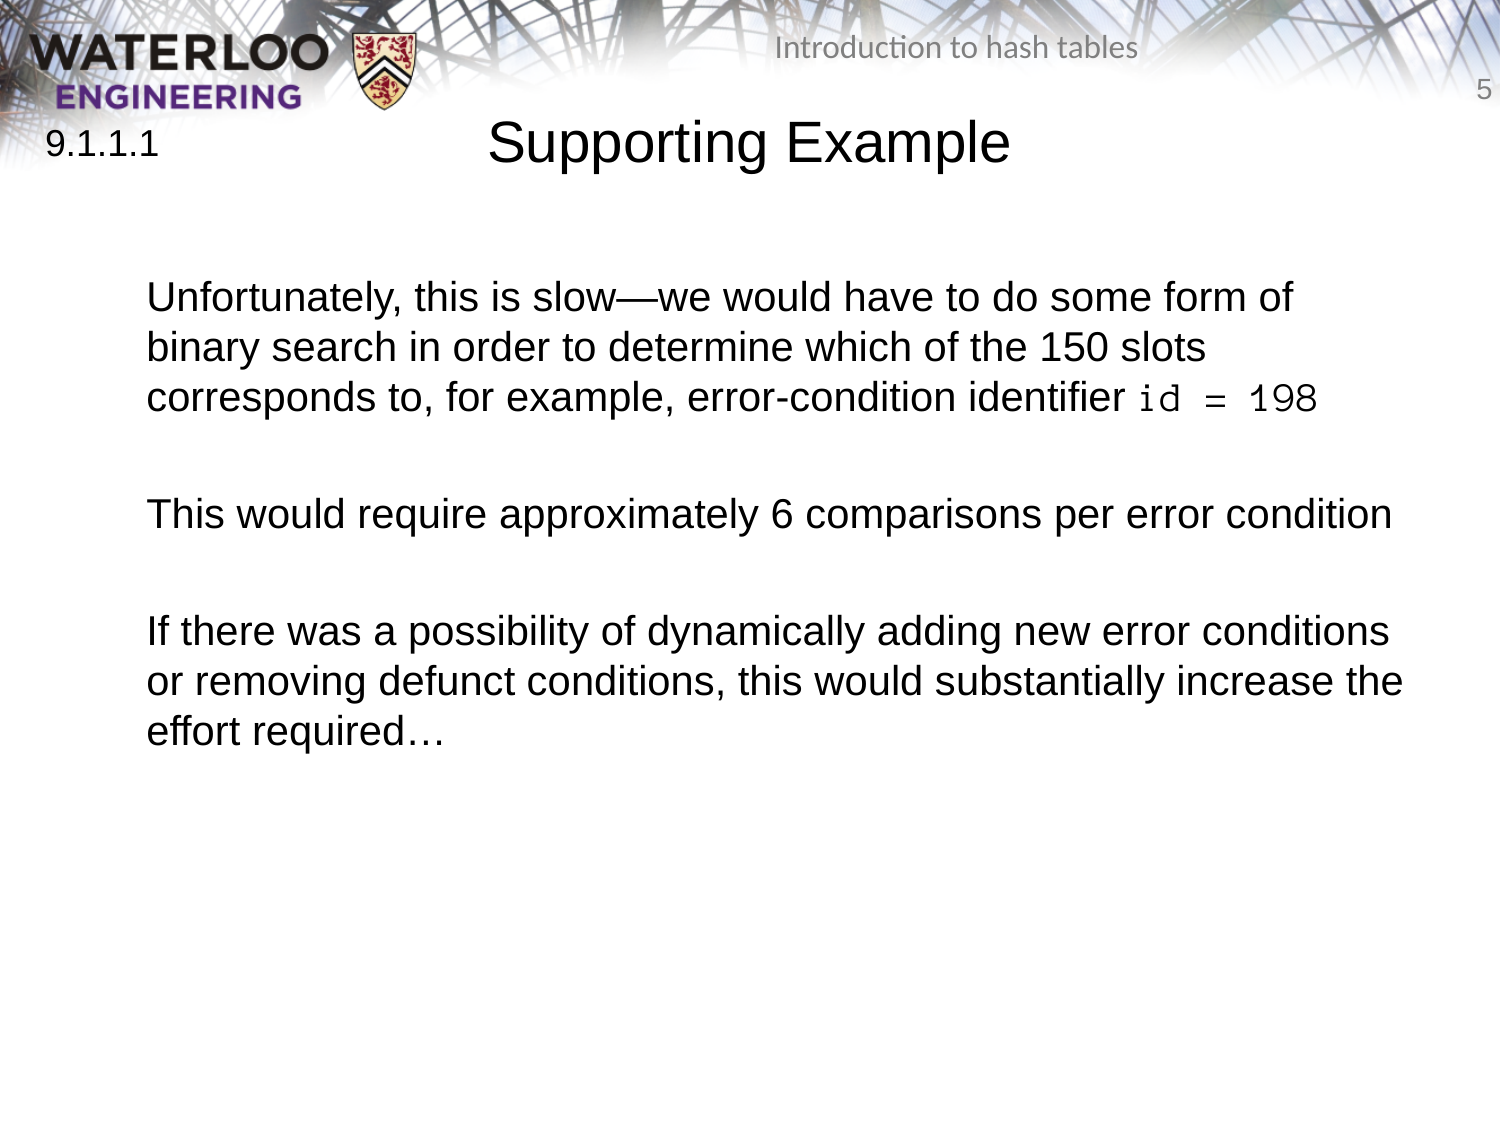

# Supporting Example
9.1.1.1
	Unfortunately, this is slow—we would have to do some form of binary search in order to determine which of the 150 slots corresponds to, for example, error-condition identifier id = 198

	This would require approximately 6 comparisons per error condition

	If there was a possibility of dynamically adding new error conditions or removing defunct conditions, this would substantially increase the effort required…